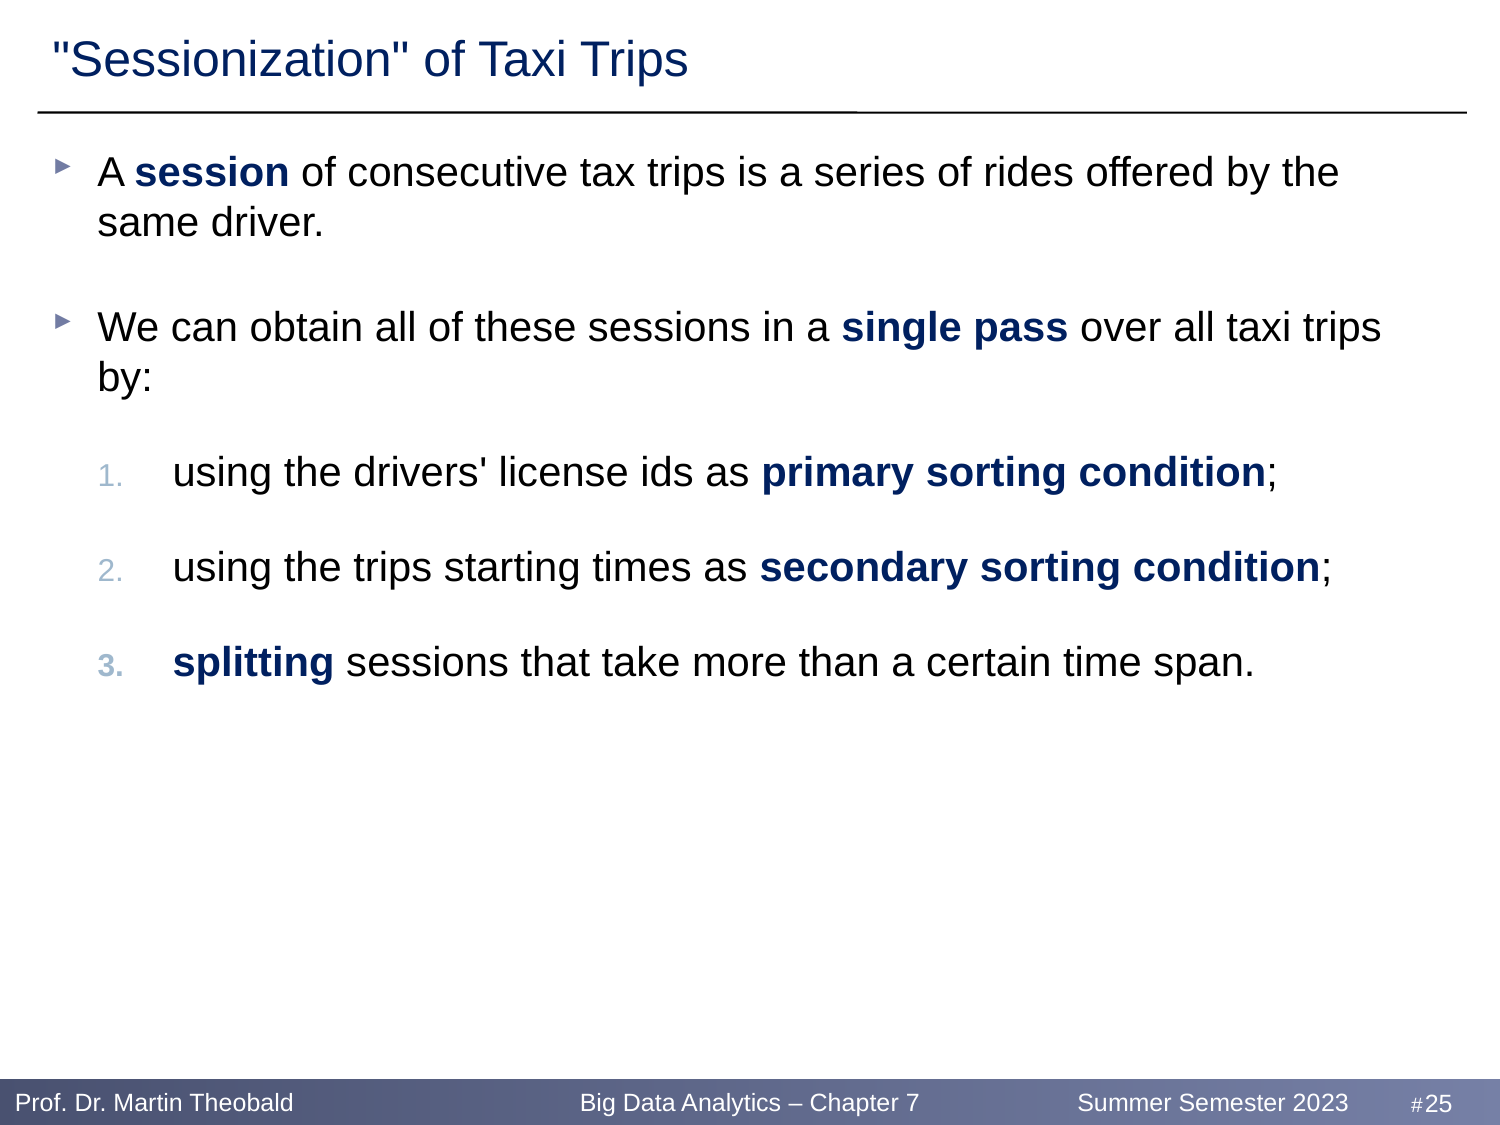

# "Sessionization" of Taxi Trips
A session of consecutive tax trips is a series of rides offered by the same driver.

We can obtain all of these sessions in a single pass over all taxi trips by:

using the drivers' license ids as primary sorting condition;

using the trips starting times as secondary sorting condition;

splitting sessions that take more than a certain time span.